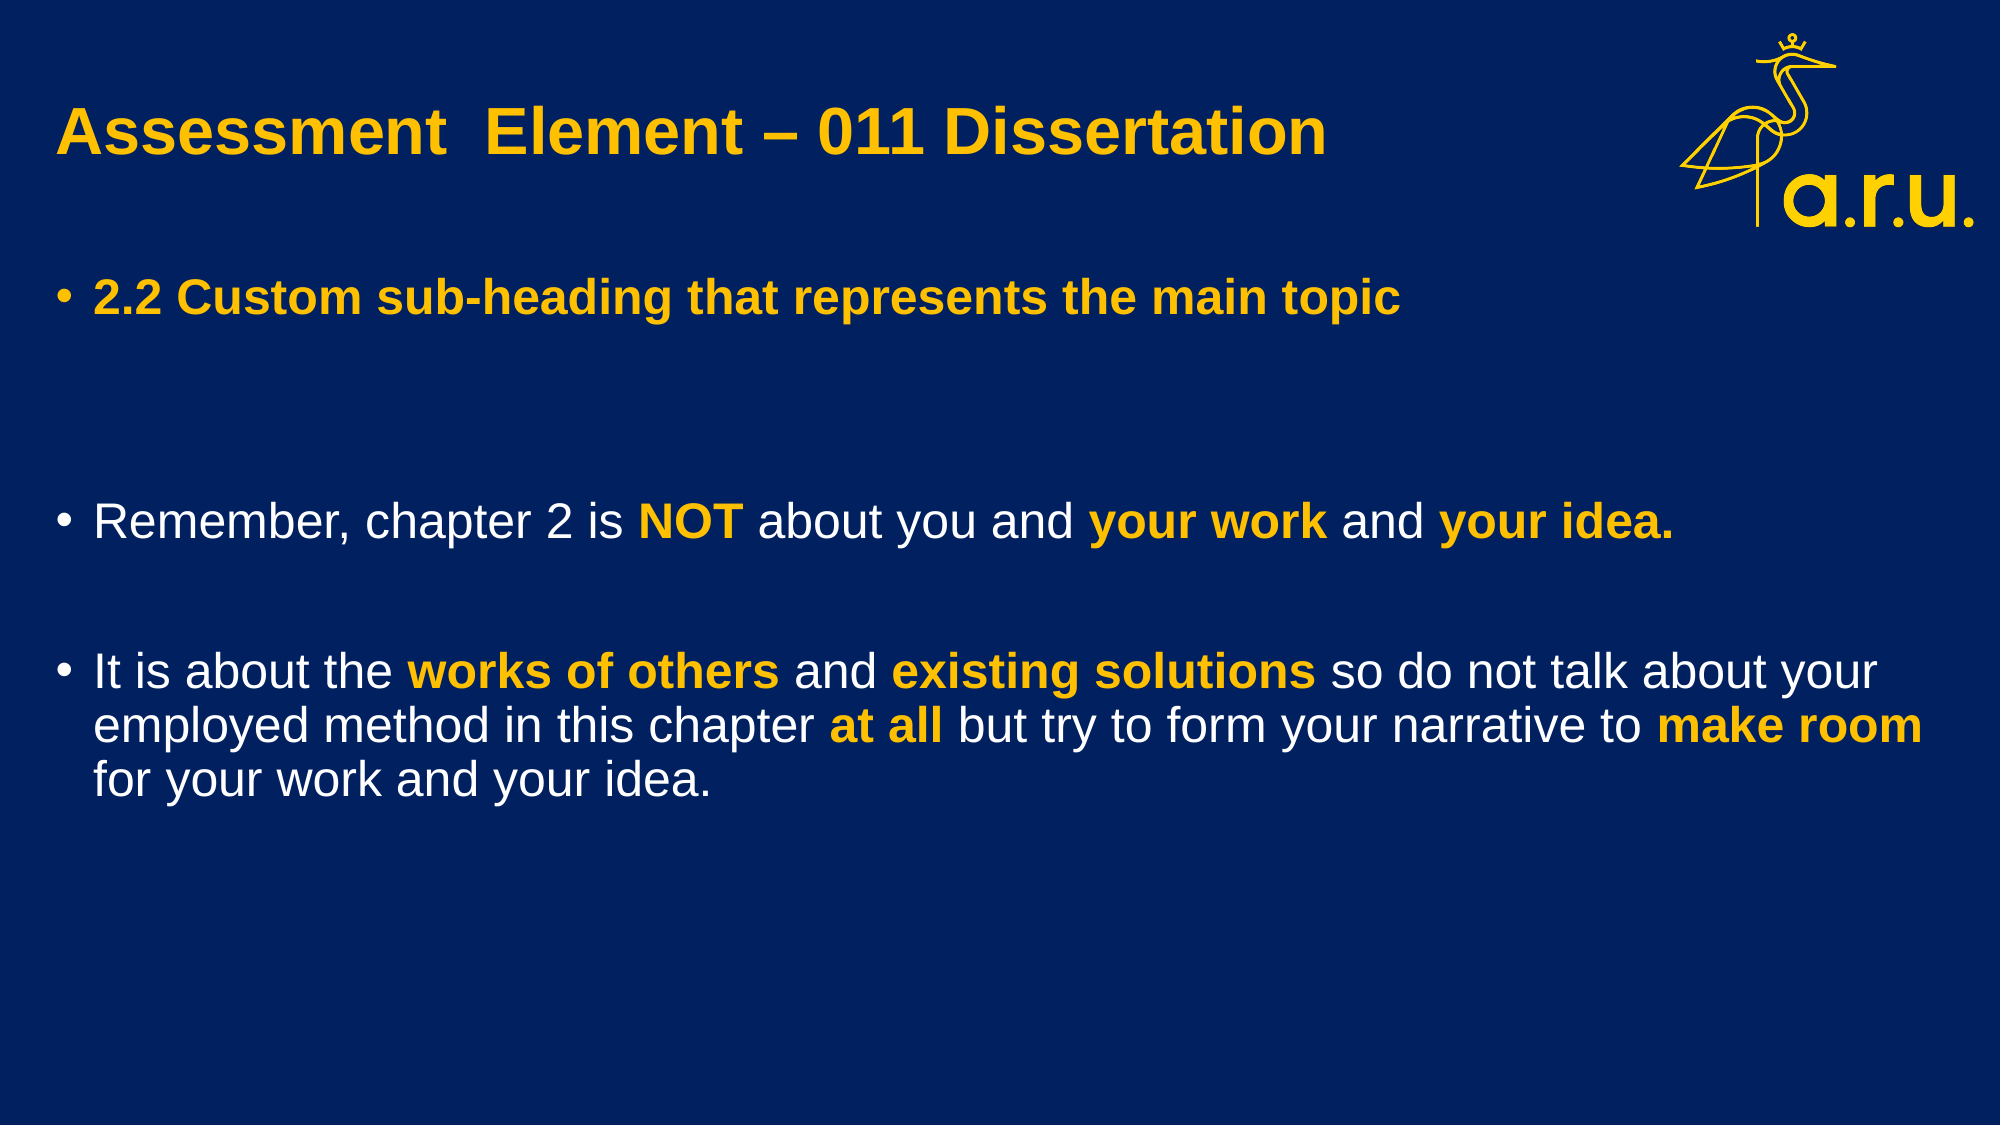

# Assessment  Element – 011 Dissertation
2.2 Custom sub-heading that represents the main topic

Remember, chapter 2 is NOT about you and your work and your idea.

It is about the works of others and existing solutions so do not talk about your employed method in this chapter at all but try to form your narrative to make room for your work and your idea.